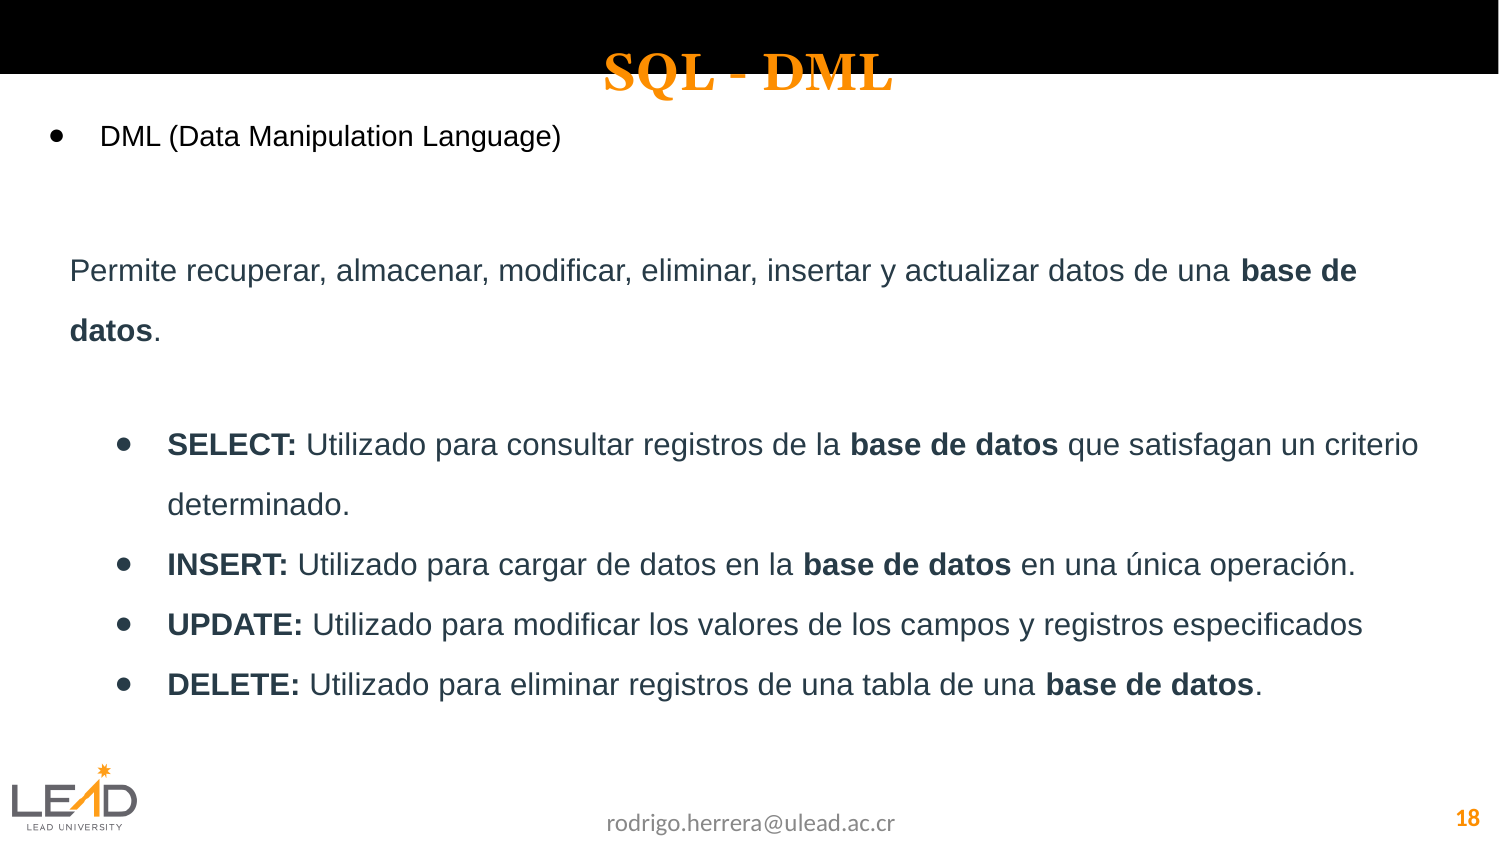

SQL - DML
DML (Data Manipulation Language)
Permite recuperar, almacenar, modificar, eliminar, insertar y actualizar datos de una base de datos.
SELECT: Utilizado para consultar registros de la base de datos que satisfagan un criterio determinado.
INSERT: Utilizado para cargar de datos en la base de datos en una única operación.
UPDATE: Utilizado para modificar los valores de los campos y registros especificados
DELETE: Utilizado para eliminar registros de una tabla de una base de datos.
18
rodrigo.herrera@ulead.ac.cr